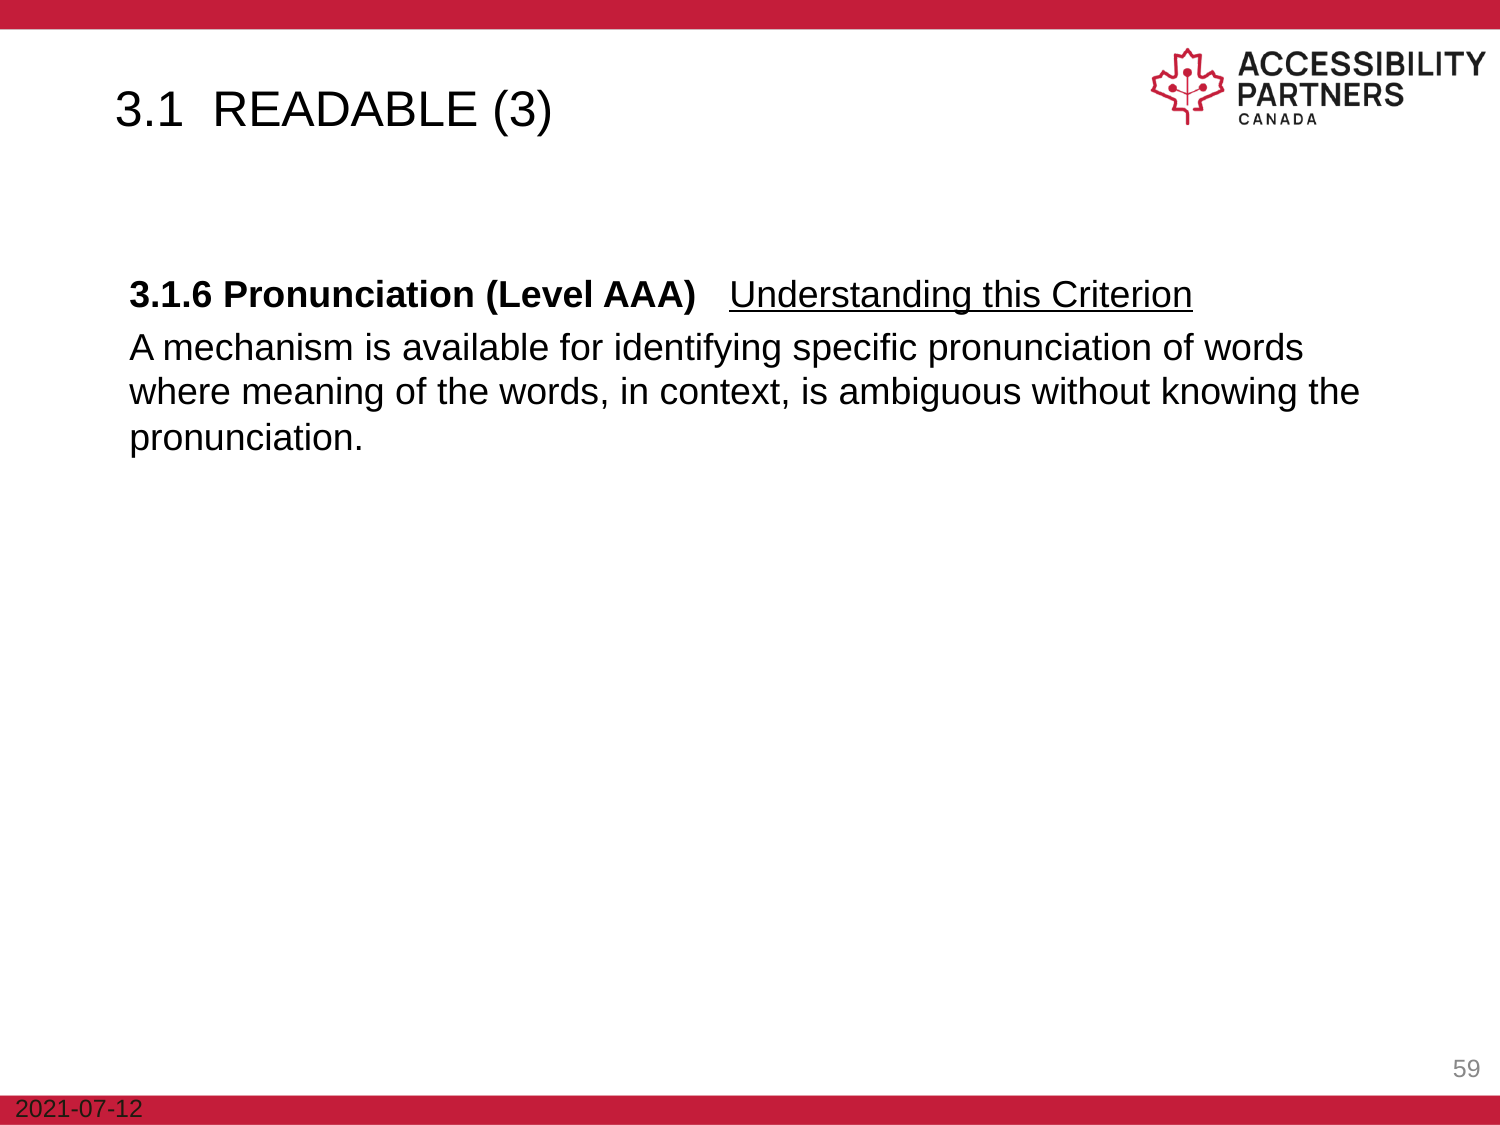

3.1  READABLE (3)
3.1.6 Pronunciation (Level AAA)	Understanding this Criterion
A mechanism is available for identifying specific pronunciation of words where meaning of the words, in context, is ambiguous without knowing the pronunciation.
59
2021-07-12